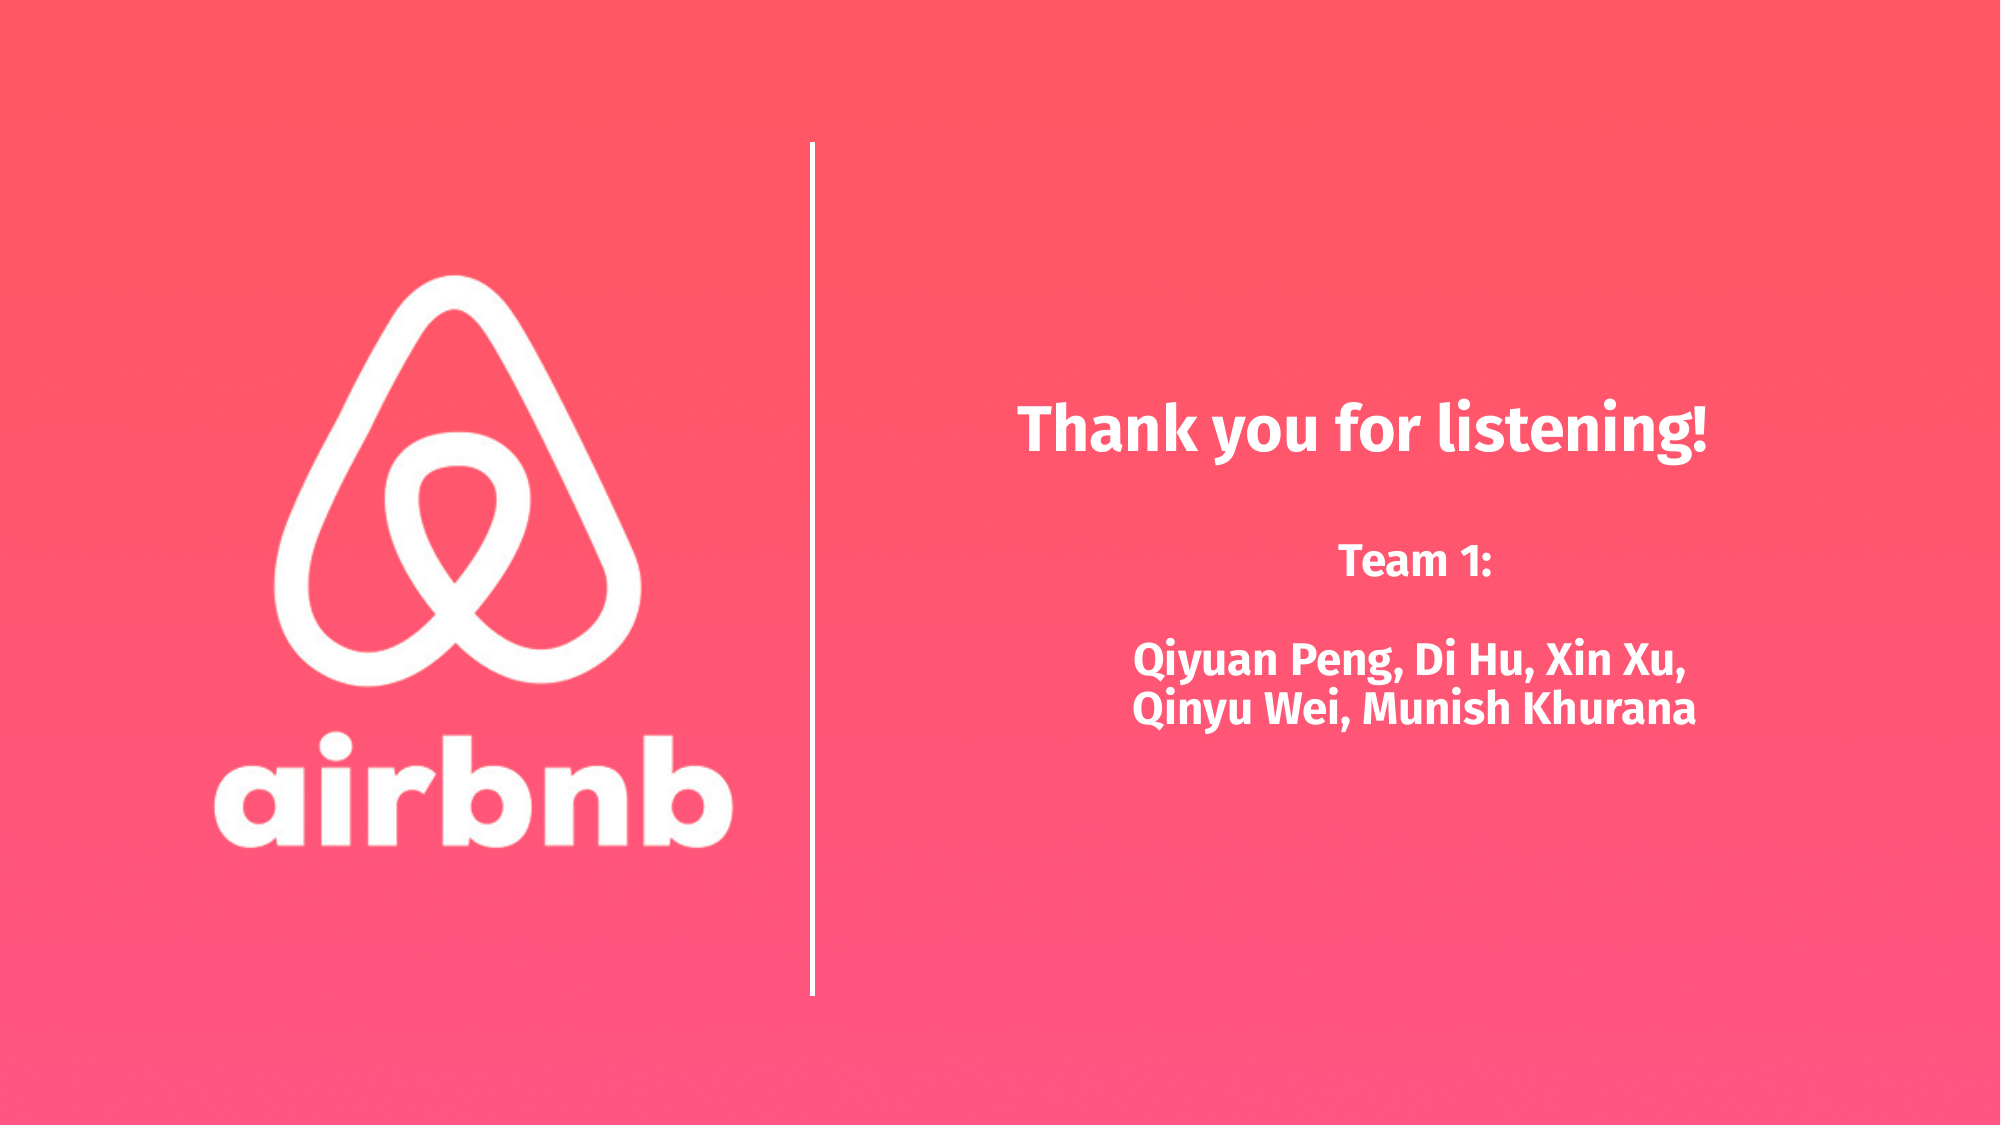

# Thank you for listening!
Team 1:

Qiyuan Peng, Di Hu, Xin Xu,
Qinyu Wei, Munish Khurana